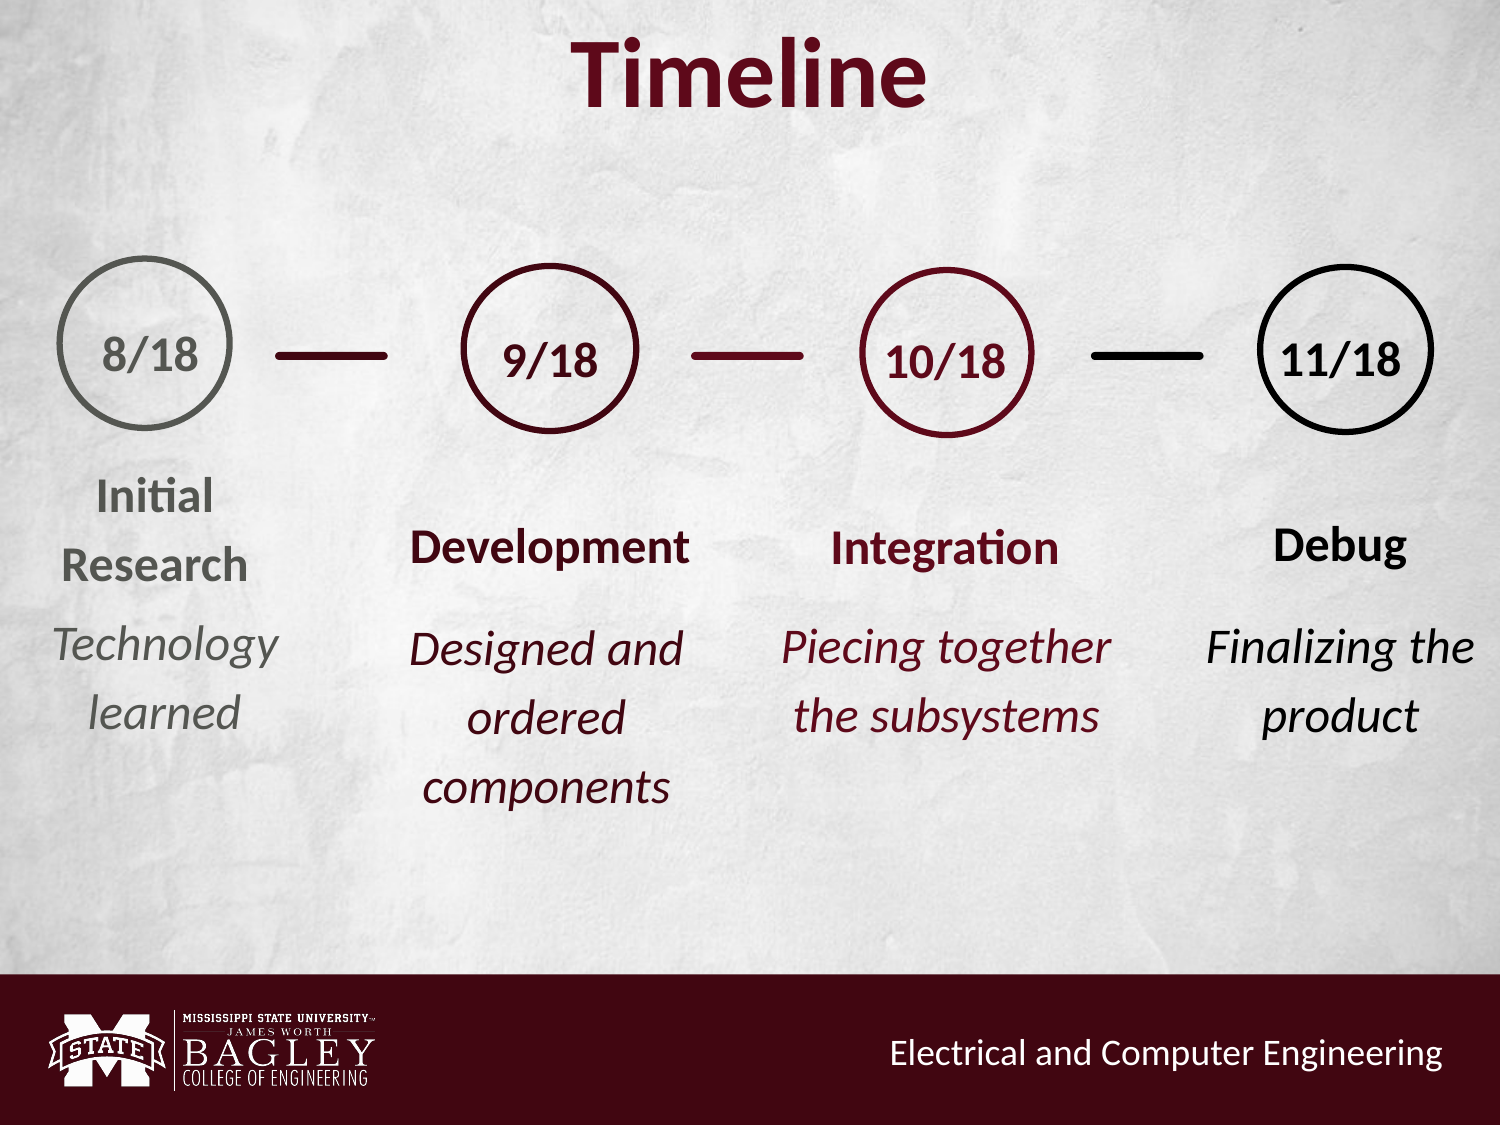

# Timeline

8/18
Initial Research
Technology learned

9/18
Development
Designed and ordered components

11/18
Debug
Finalizing the product

10/18
Integration
Piecing together the subsystems